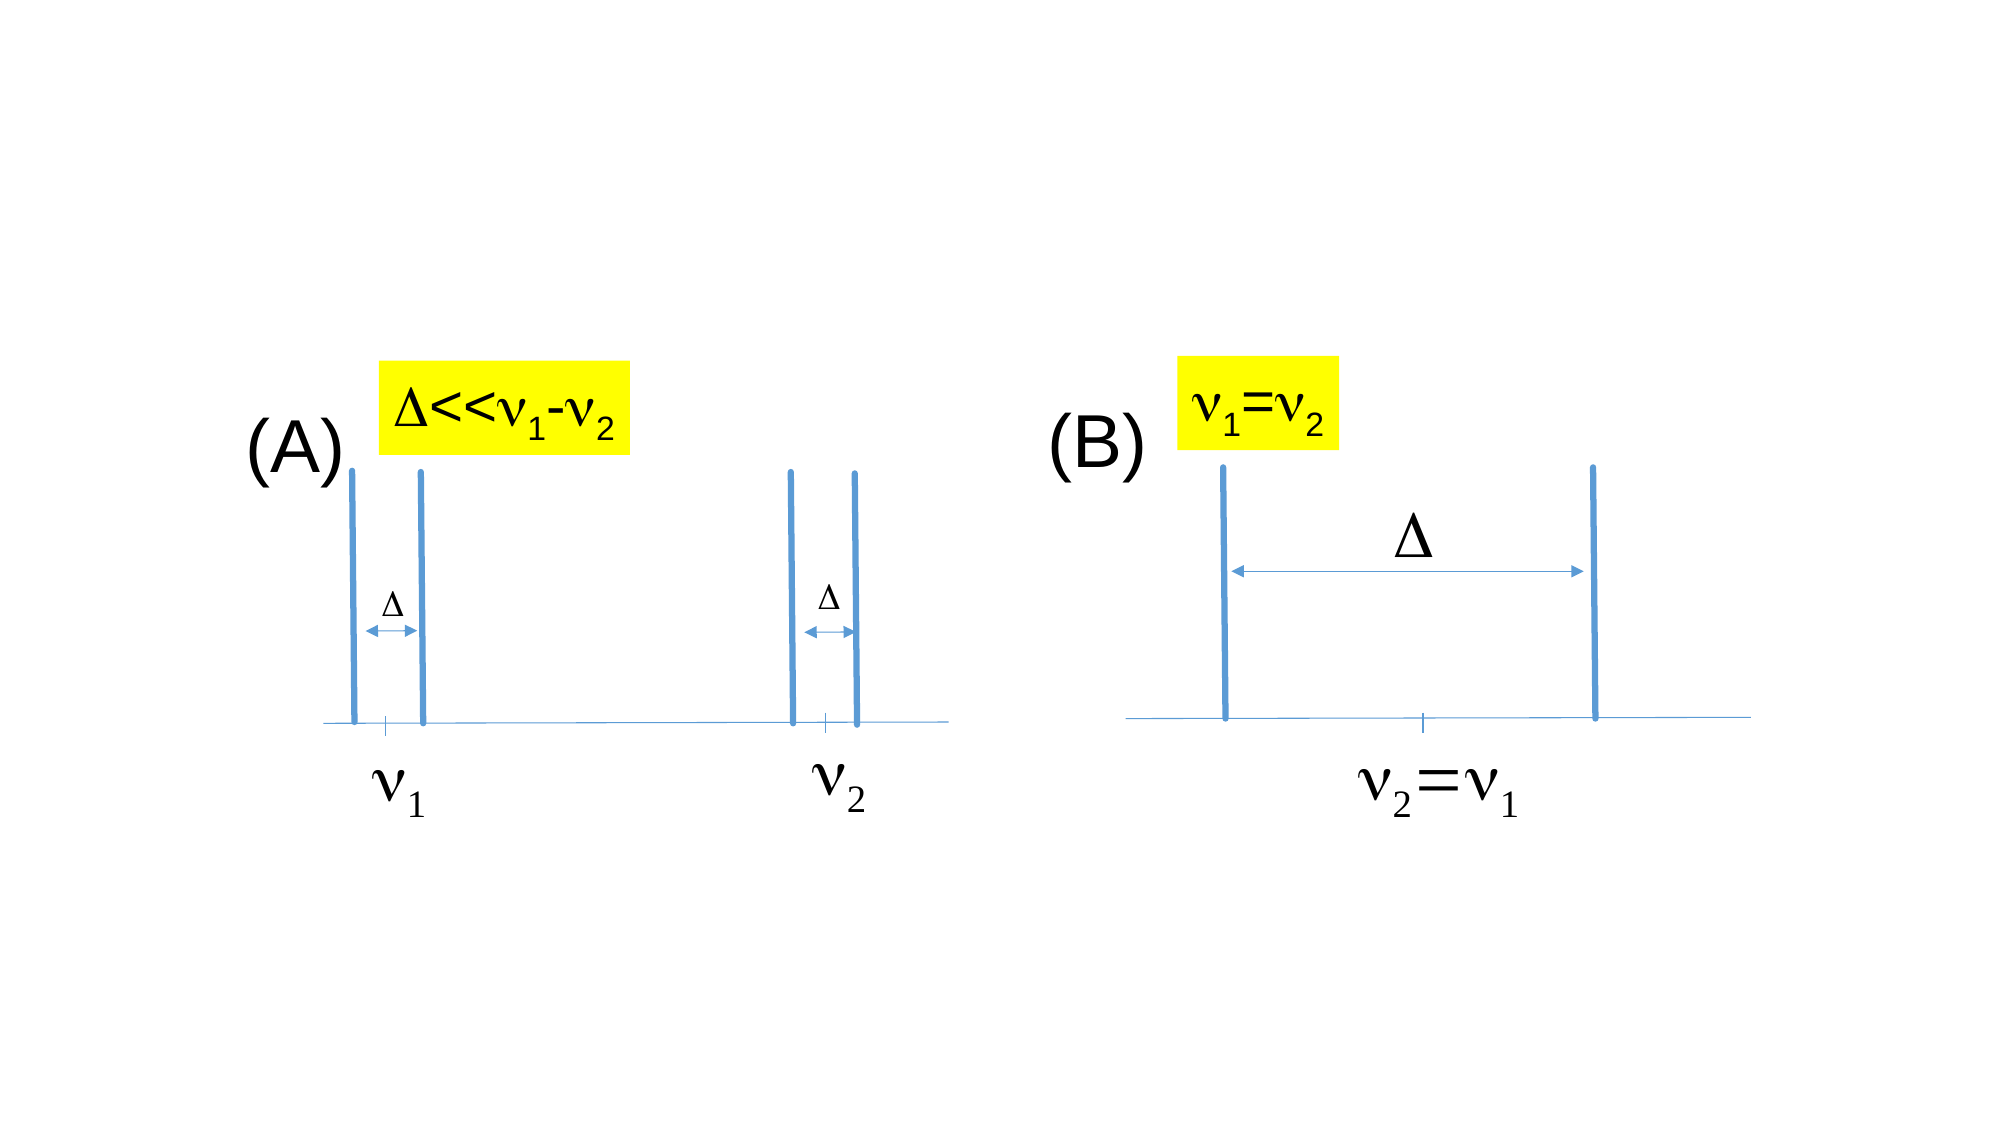

ν1=ν2
Δ<<ν1-ν2
(B)
(A)
Δ
Δ
Δ
ν2
ν2=ν1
ν1